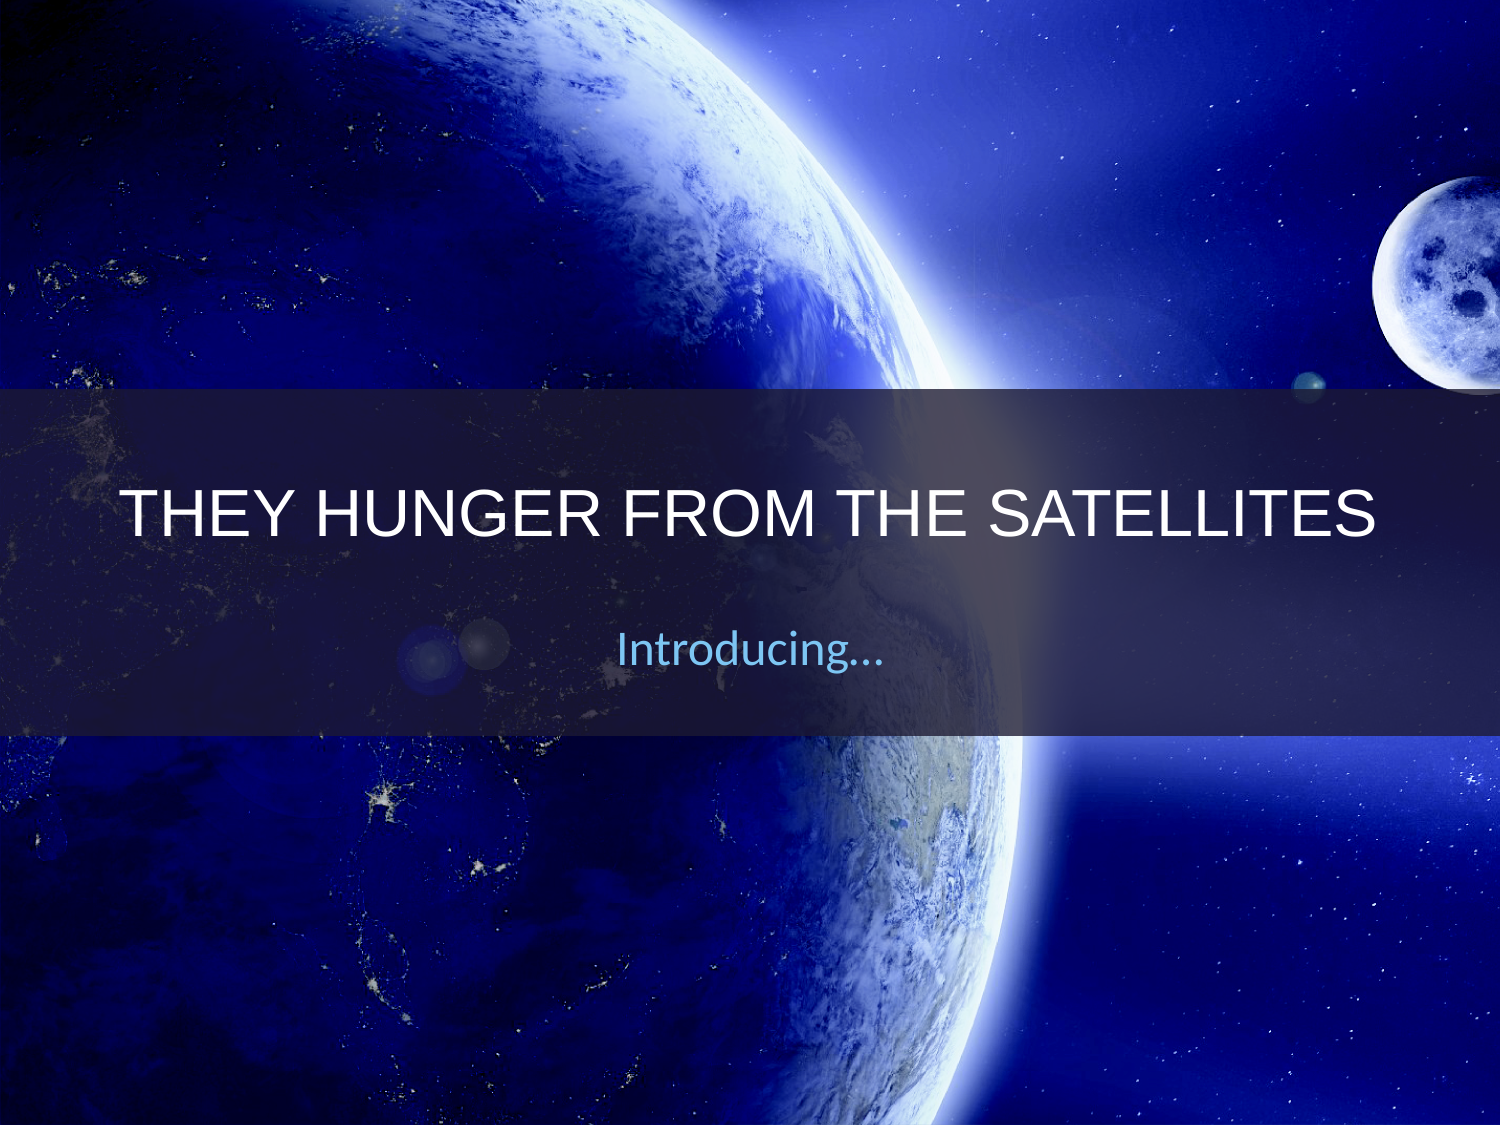

# They Hunger from the satellites
Introducing…